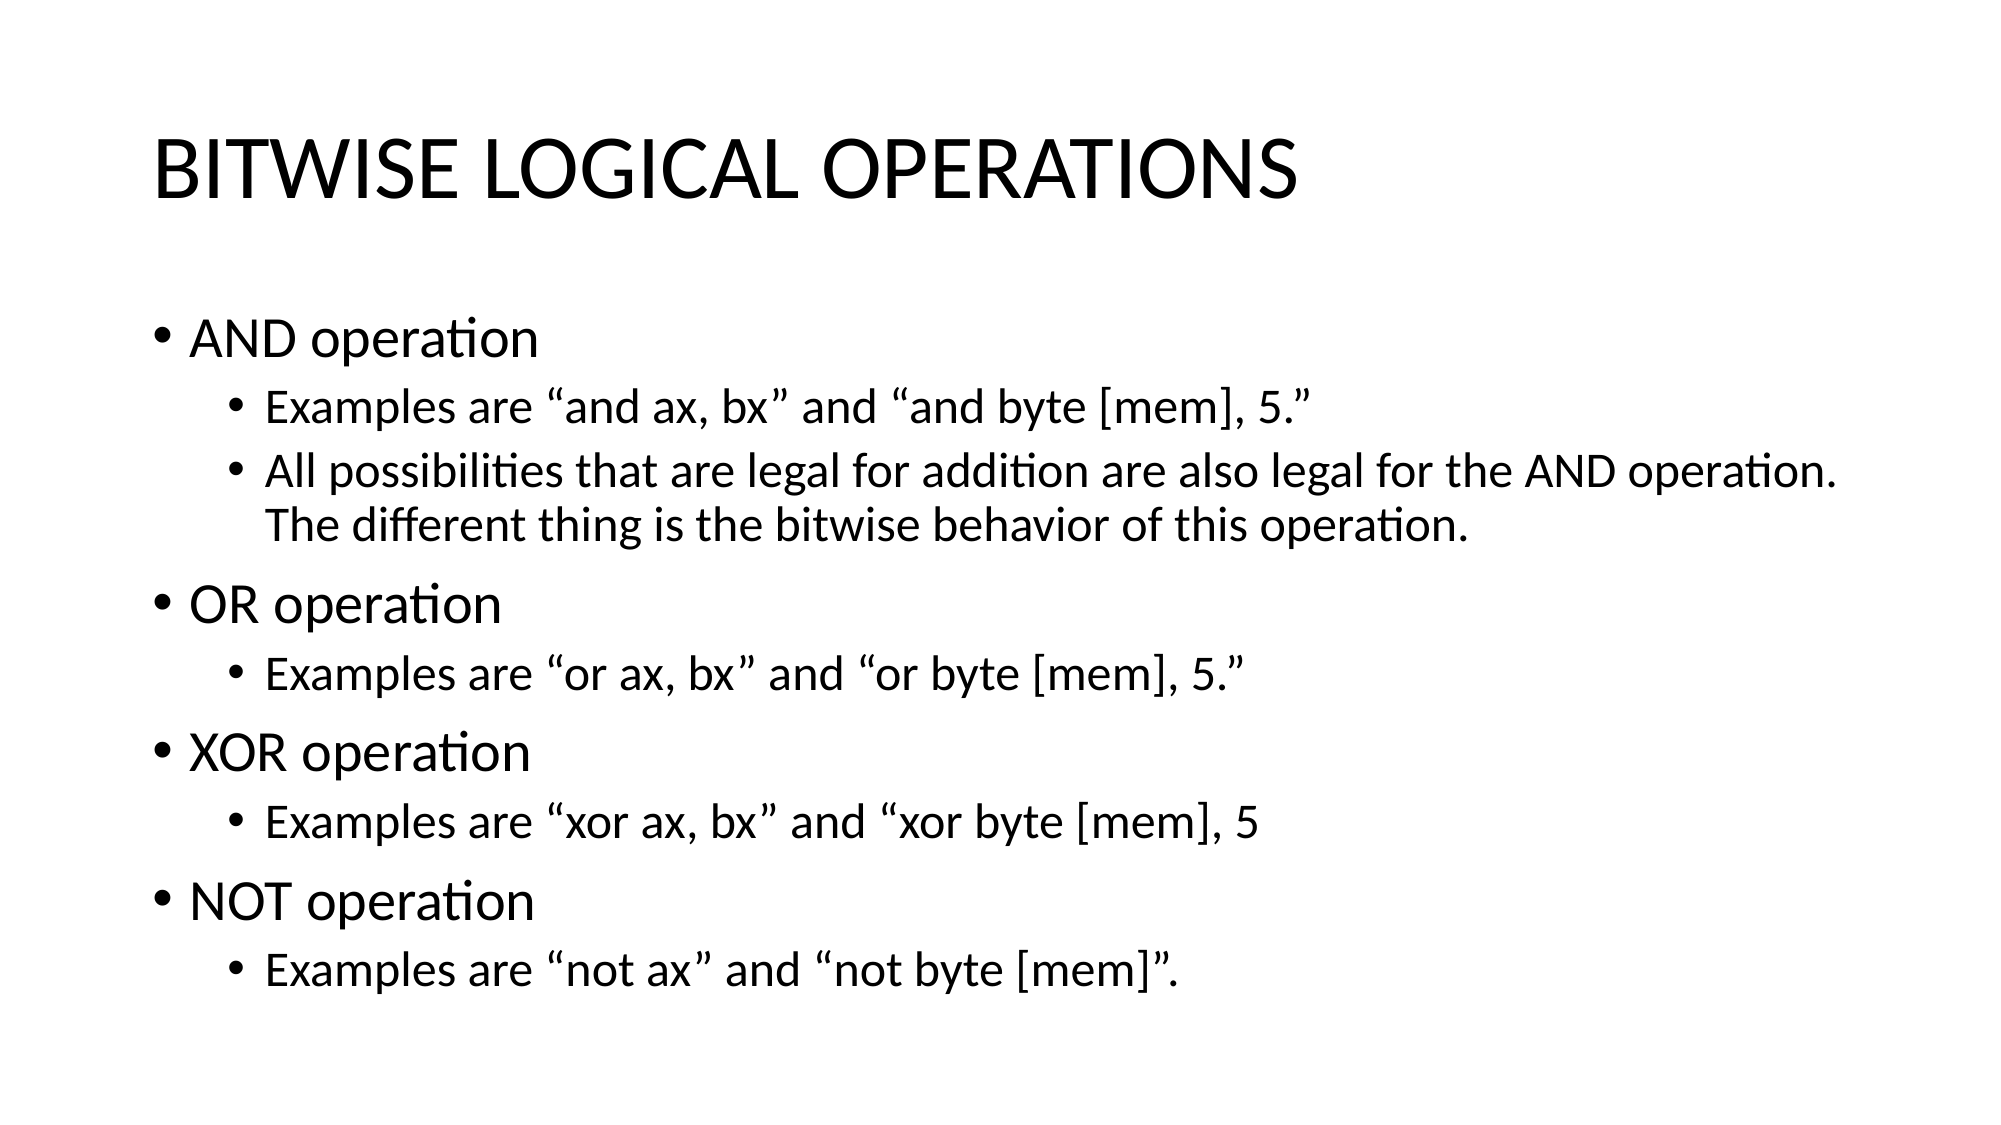

# BITWISE LOGICAL OPERATIONS
AND operation
Examples are “and ax, bx” and “and byte [mem], 5.”
All possibilities that are legal for addition are also legal for the AND operation. The different thing is the bitwise behavior of this operation.
OR operation
Examples are “or ax, bx” and “or byte [mem], 5.”
XOR operation
Examples are “xor ax, bx” and “xor byte [mem], 5
NOT operation
Examples are “not ax” and “not byte [mem]”.